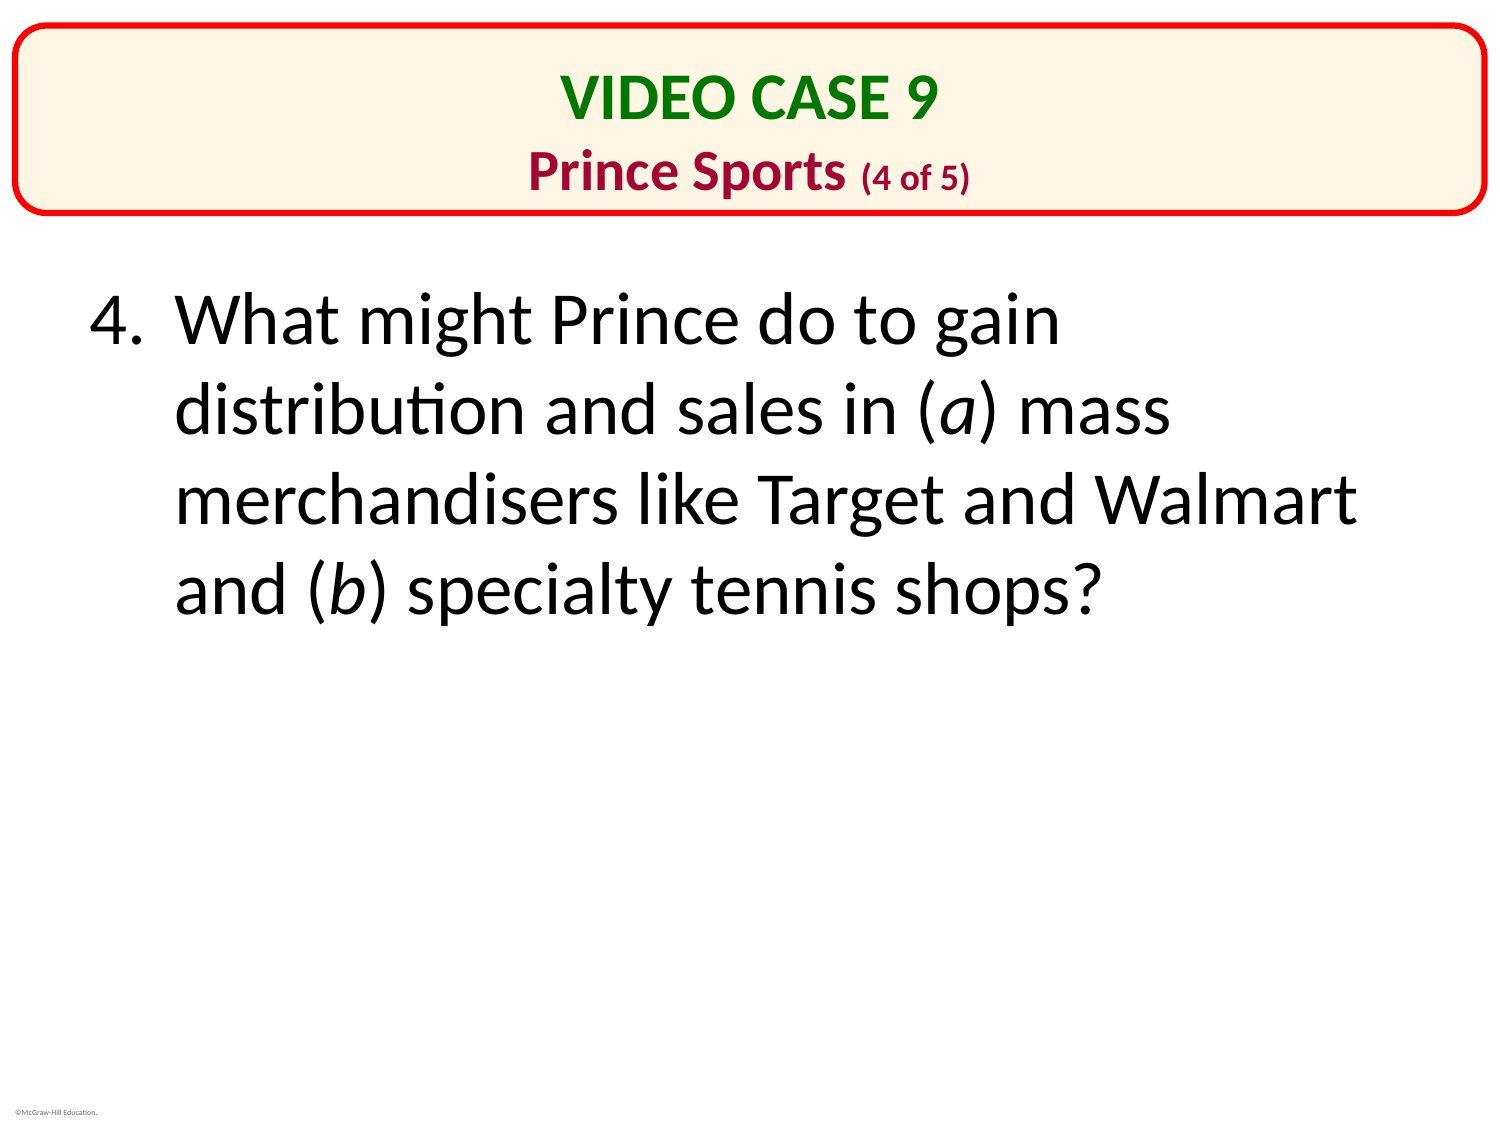

# VIDEO CASE 9 Prince Sports (4 of 5)
What might Prince do to gain distribution and sales in (a) mass merchandisers like Target and Walmart and (b) specialty tennis shops?